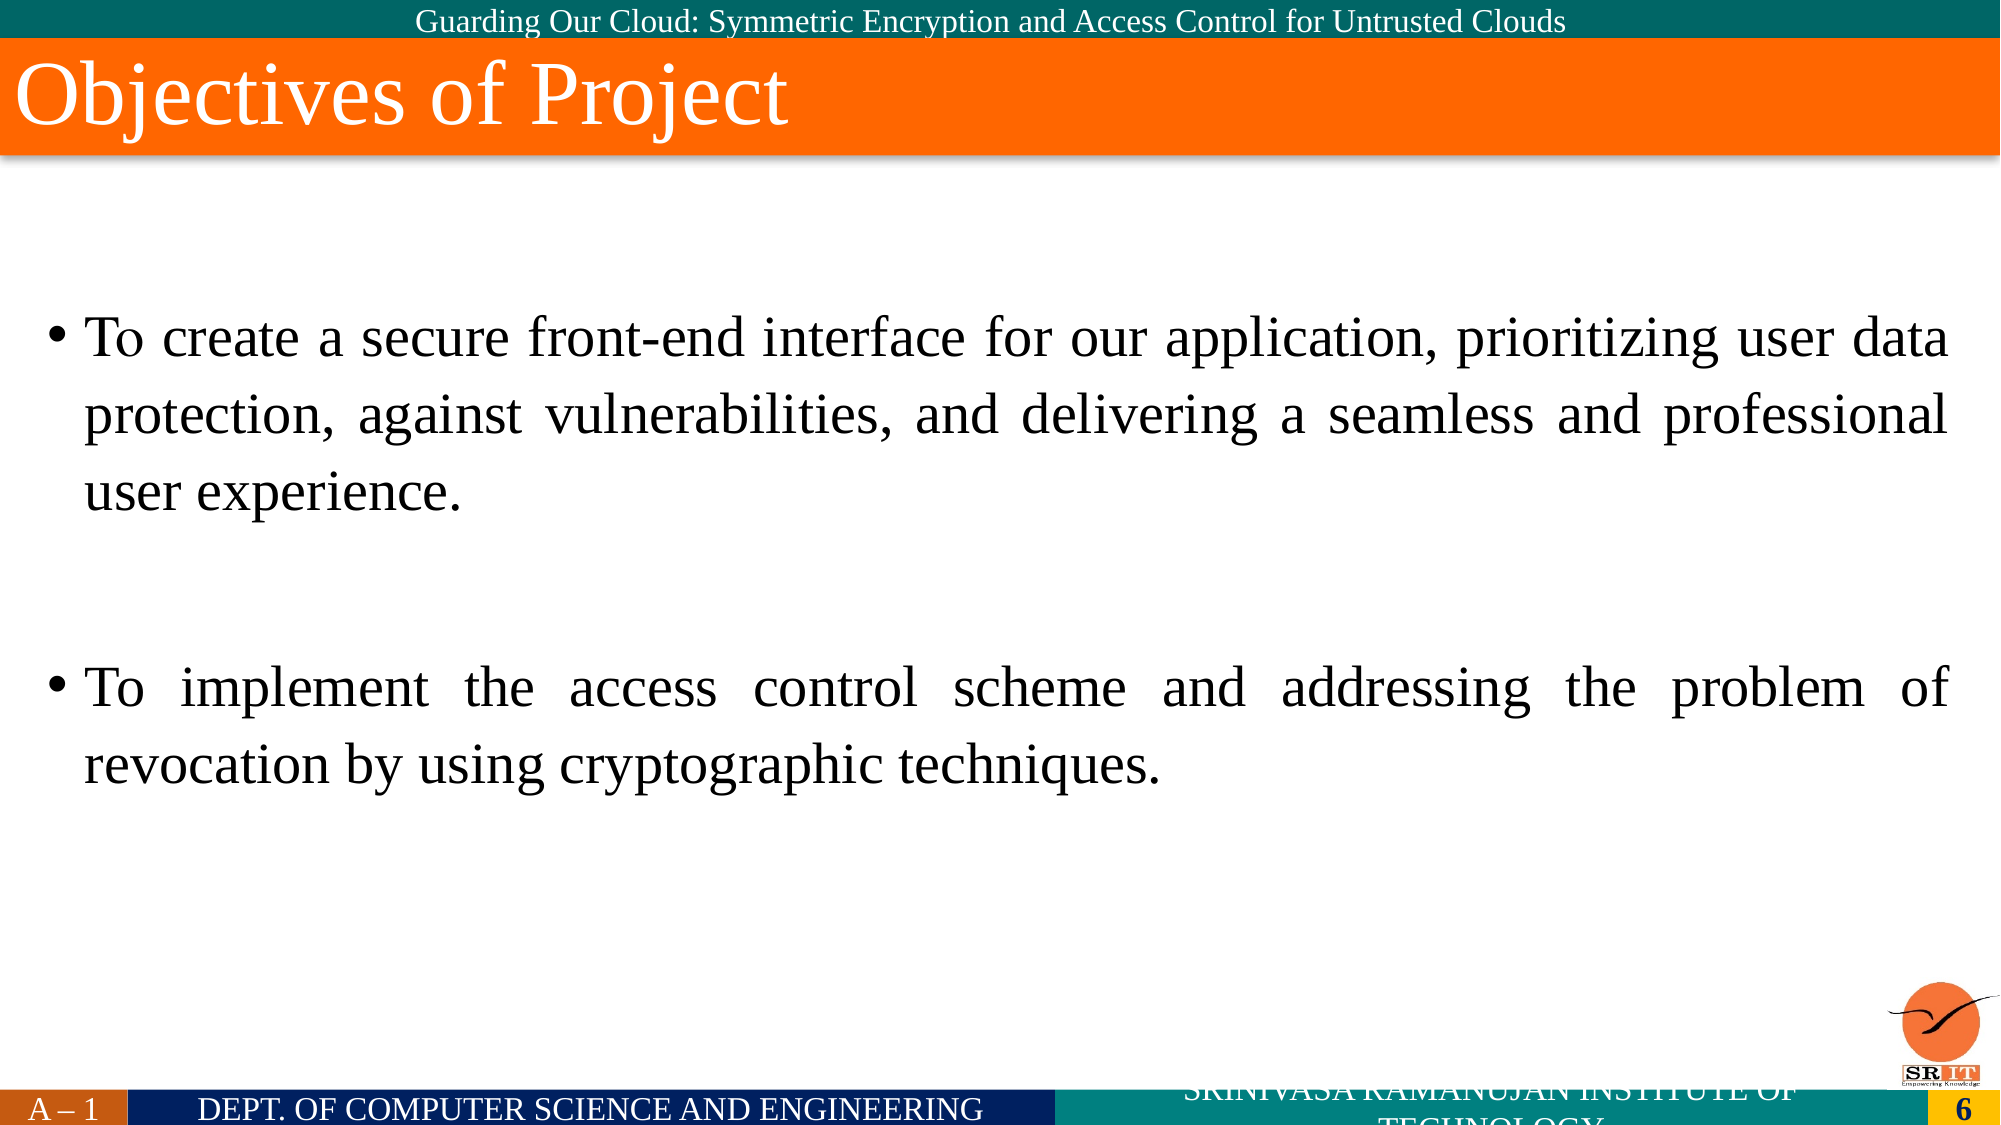

Objectives of Project
# To create a secure front-end interface for our application, prioritizing user data protection, against vulnerabilities, and delivering a seamless and professional user experience.

To implement the access control scheme and addressing the problem of revocation by using cryptographic techniques.